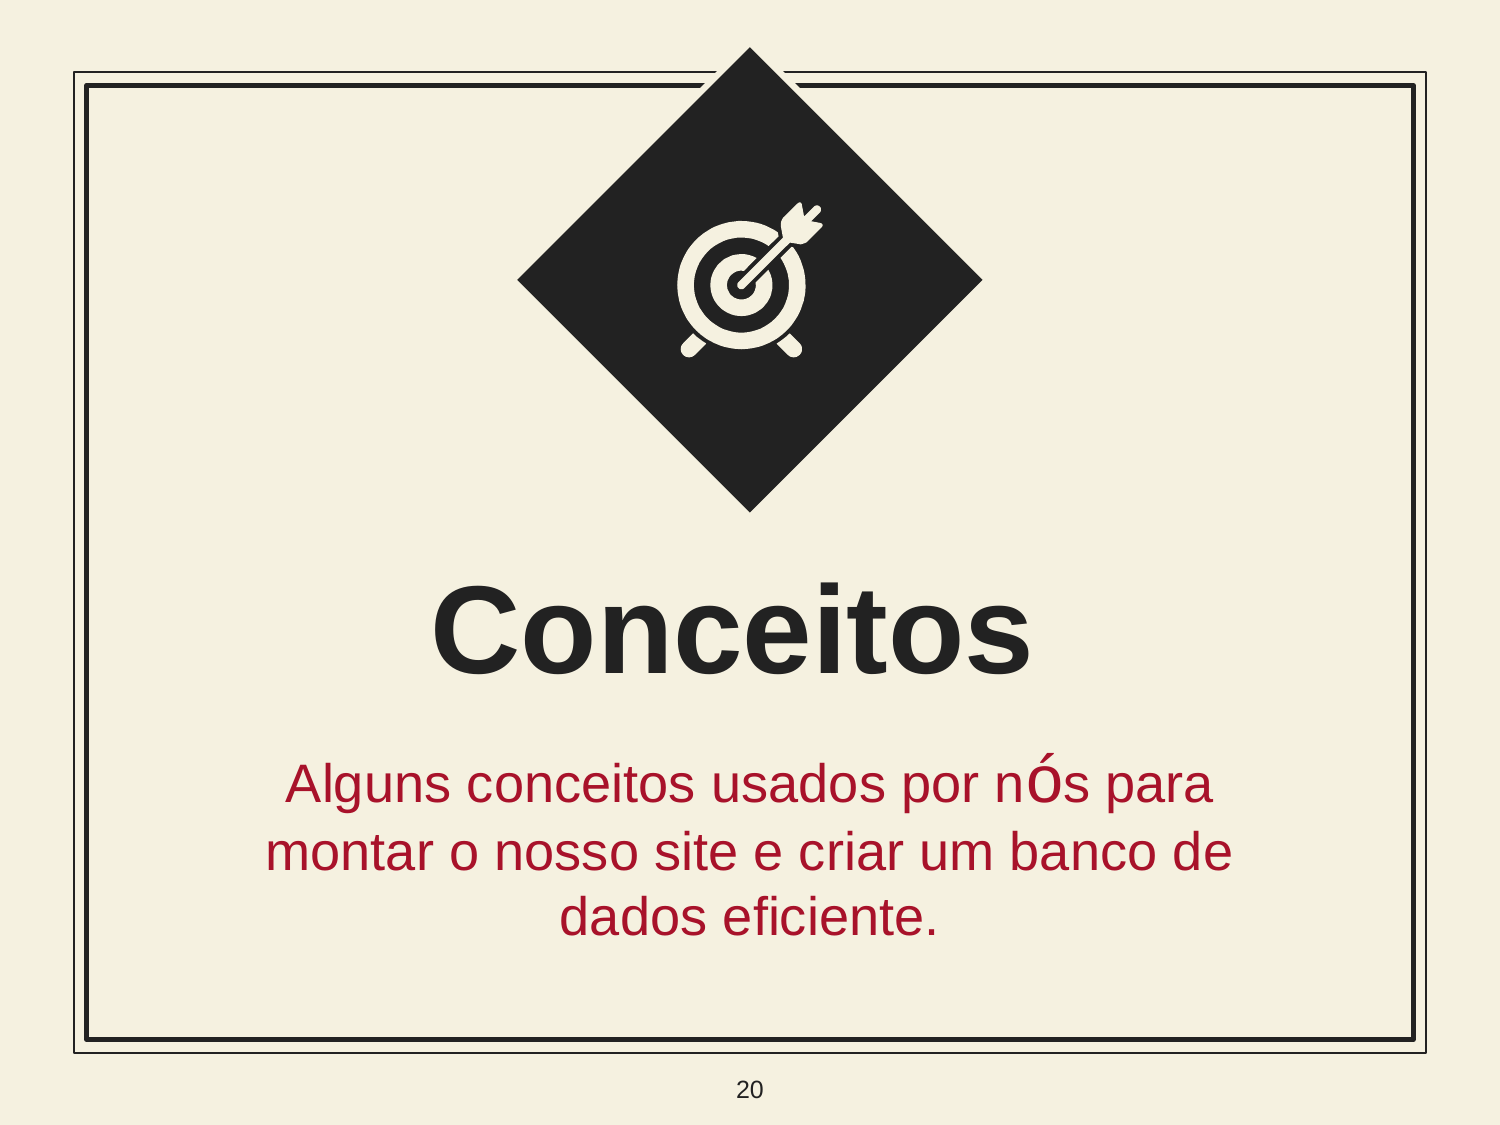

Conceitos
Alguns conceitos usados por nós para montar o nosso site e criar um banco de dados eficiente.
20